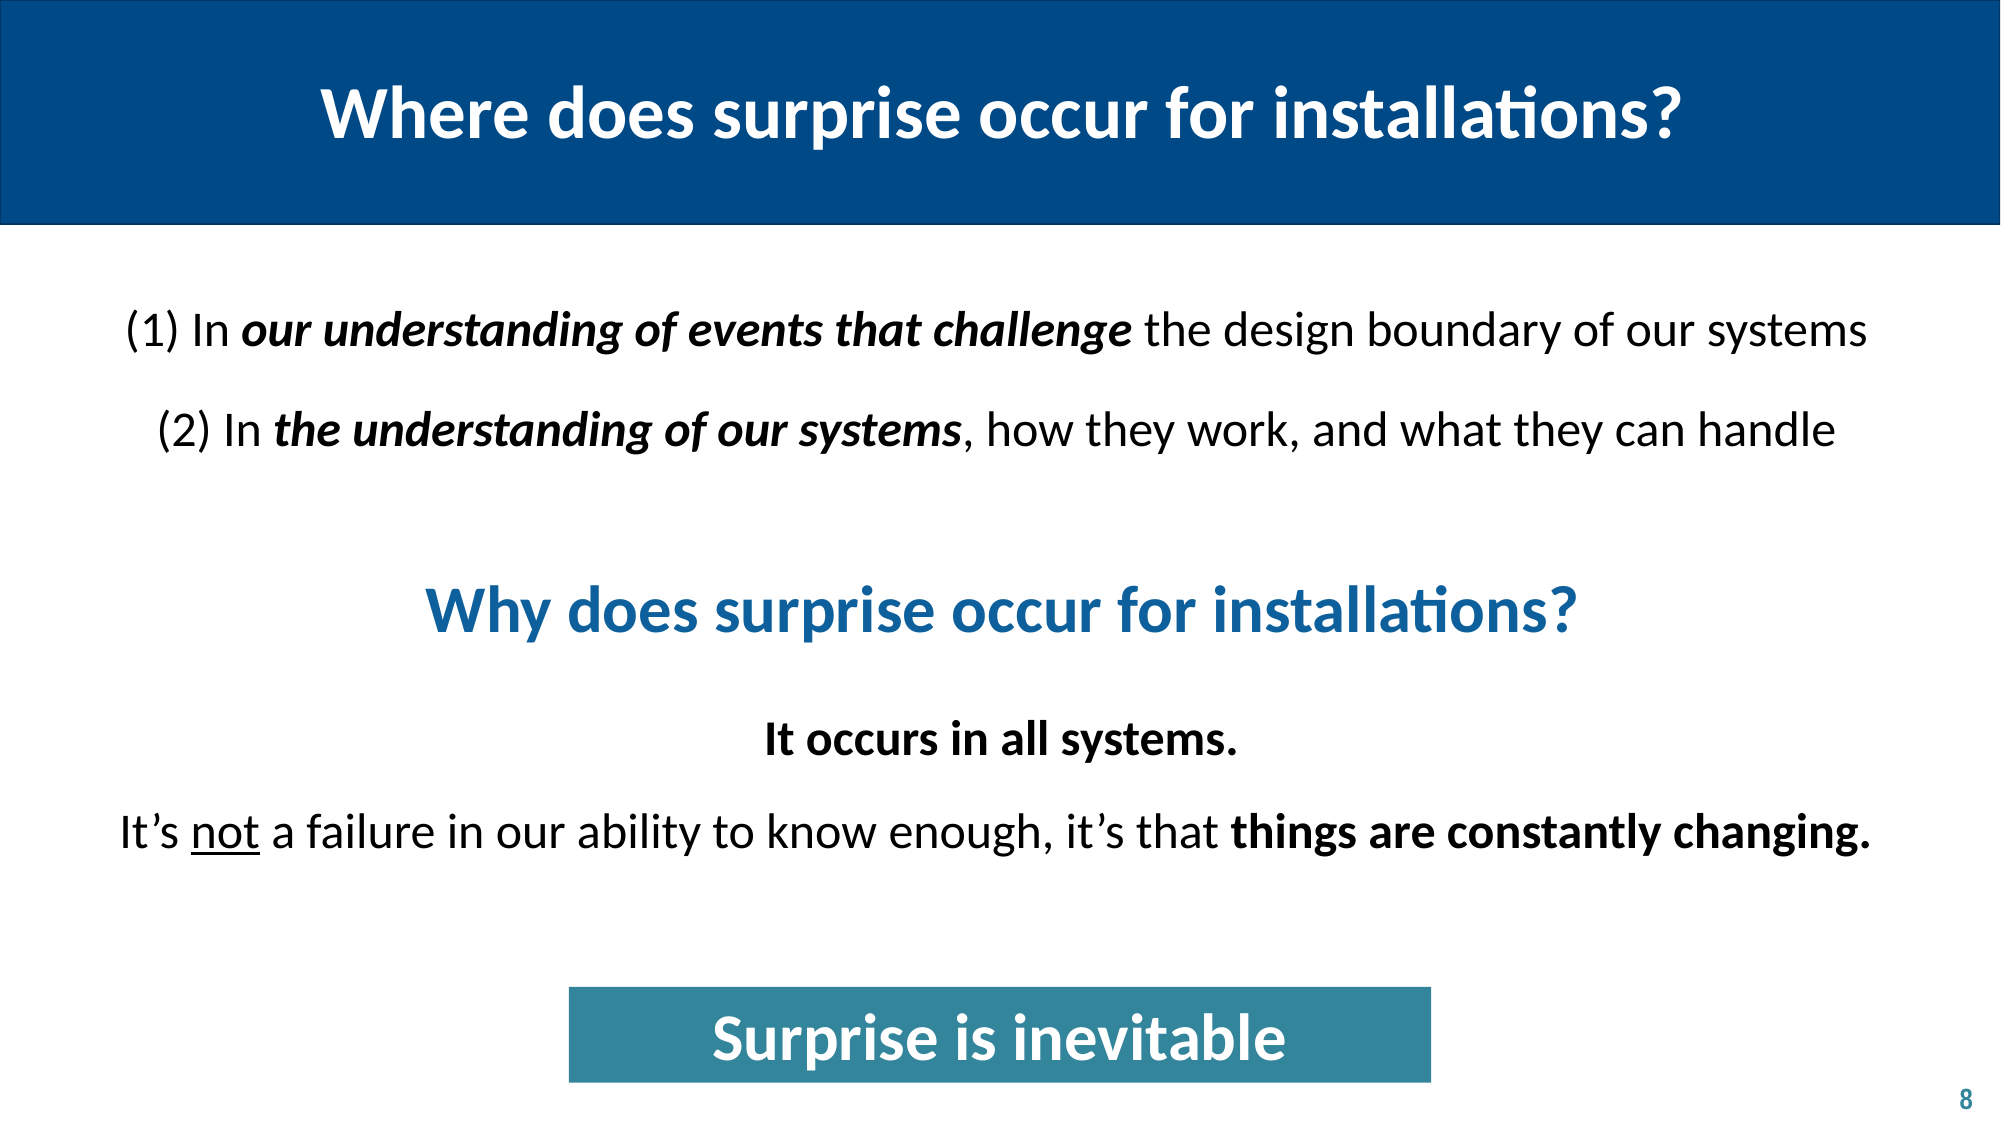

# Where does surprise occur for installations?
(1) In our understanding of events that challenge the design boundary of our systems
(2) In the understanding of our systems, how they work, and what they can handle

Why does surprise occur for installations?
It occurs in all systems.
It’s not a failure in our ability to know enough, it’s that things are constantly changing.
Surprise is inevitable
8
8